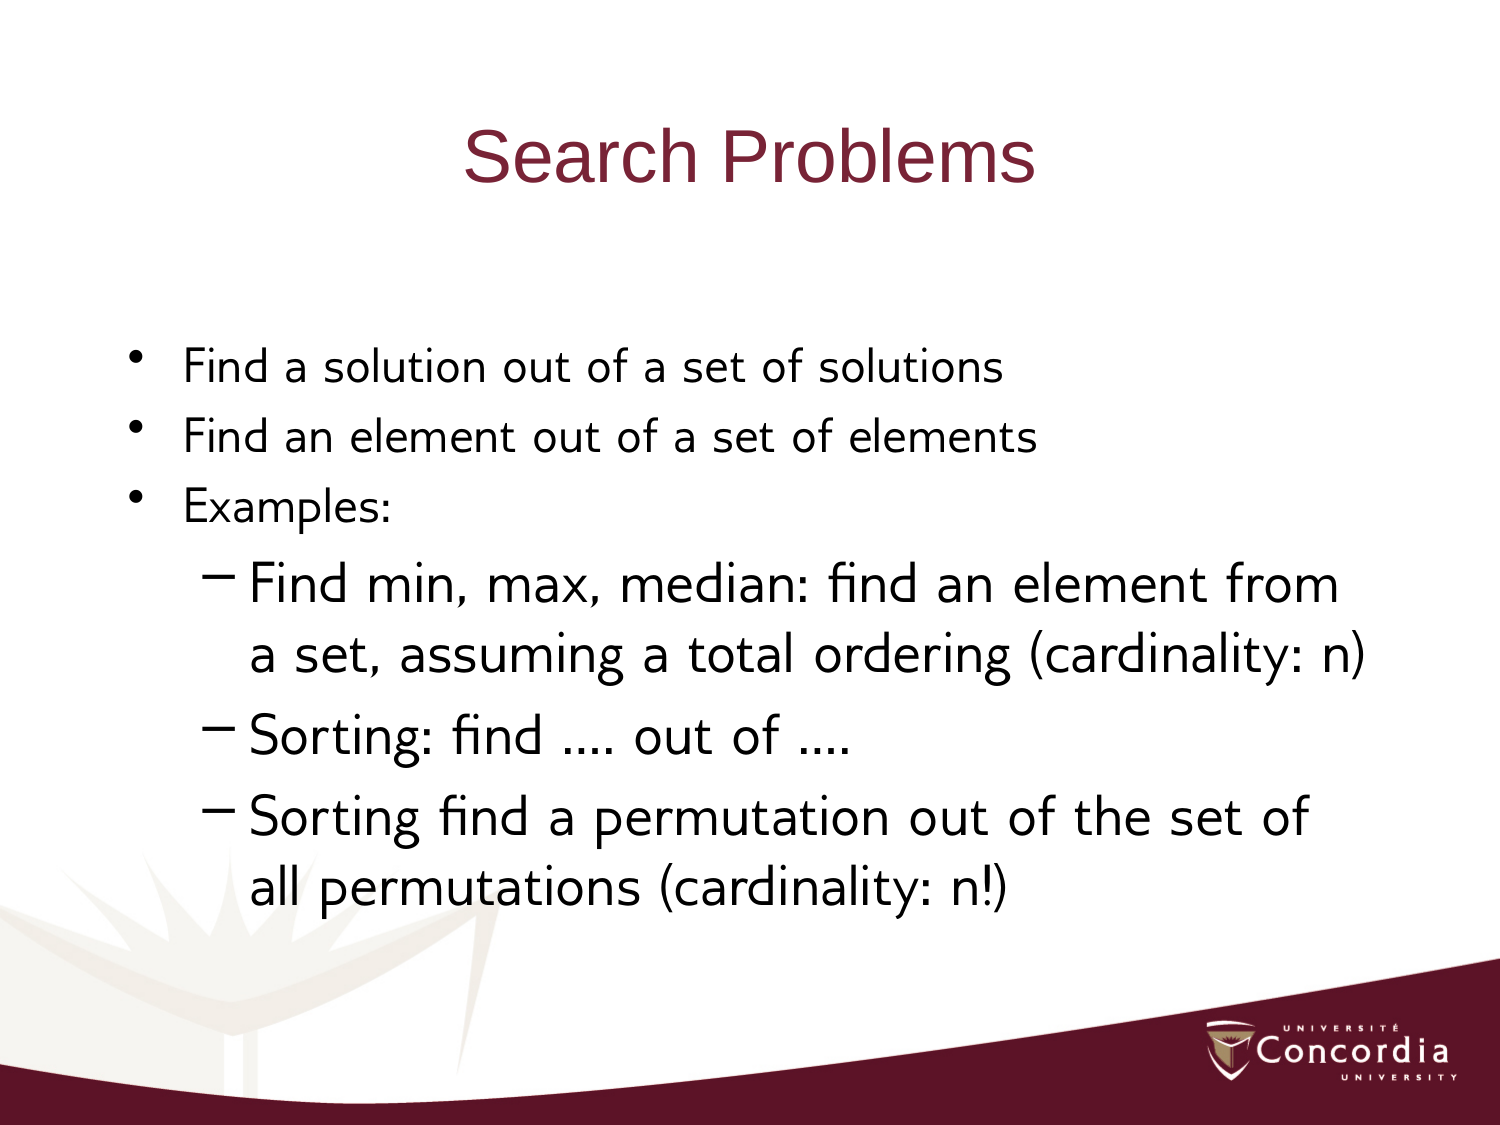

# Search Problems
Find a solution out of a set of solutions
Find an element out of a set of elements
Examples:
Find min, max, median: find an element from a set, assuming a total ordering (cardinality: n)
Sorting: find …. out of ….
Sorting find a permutation out of the set of all permutations (cardinality: n!)